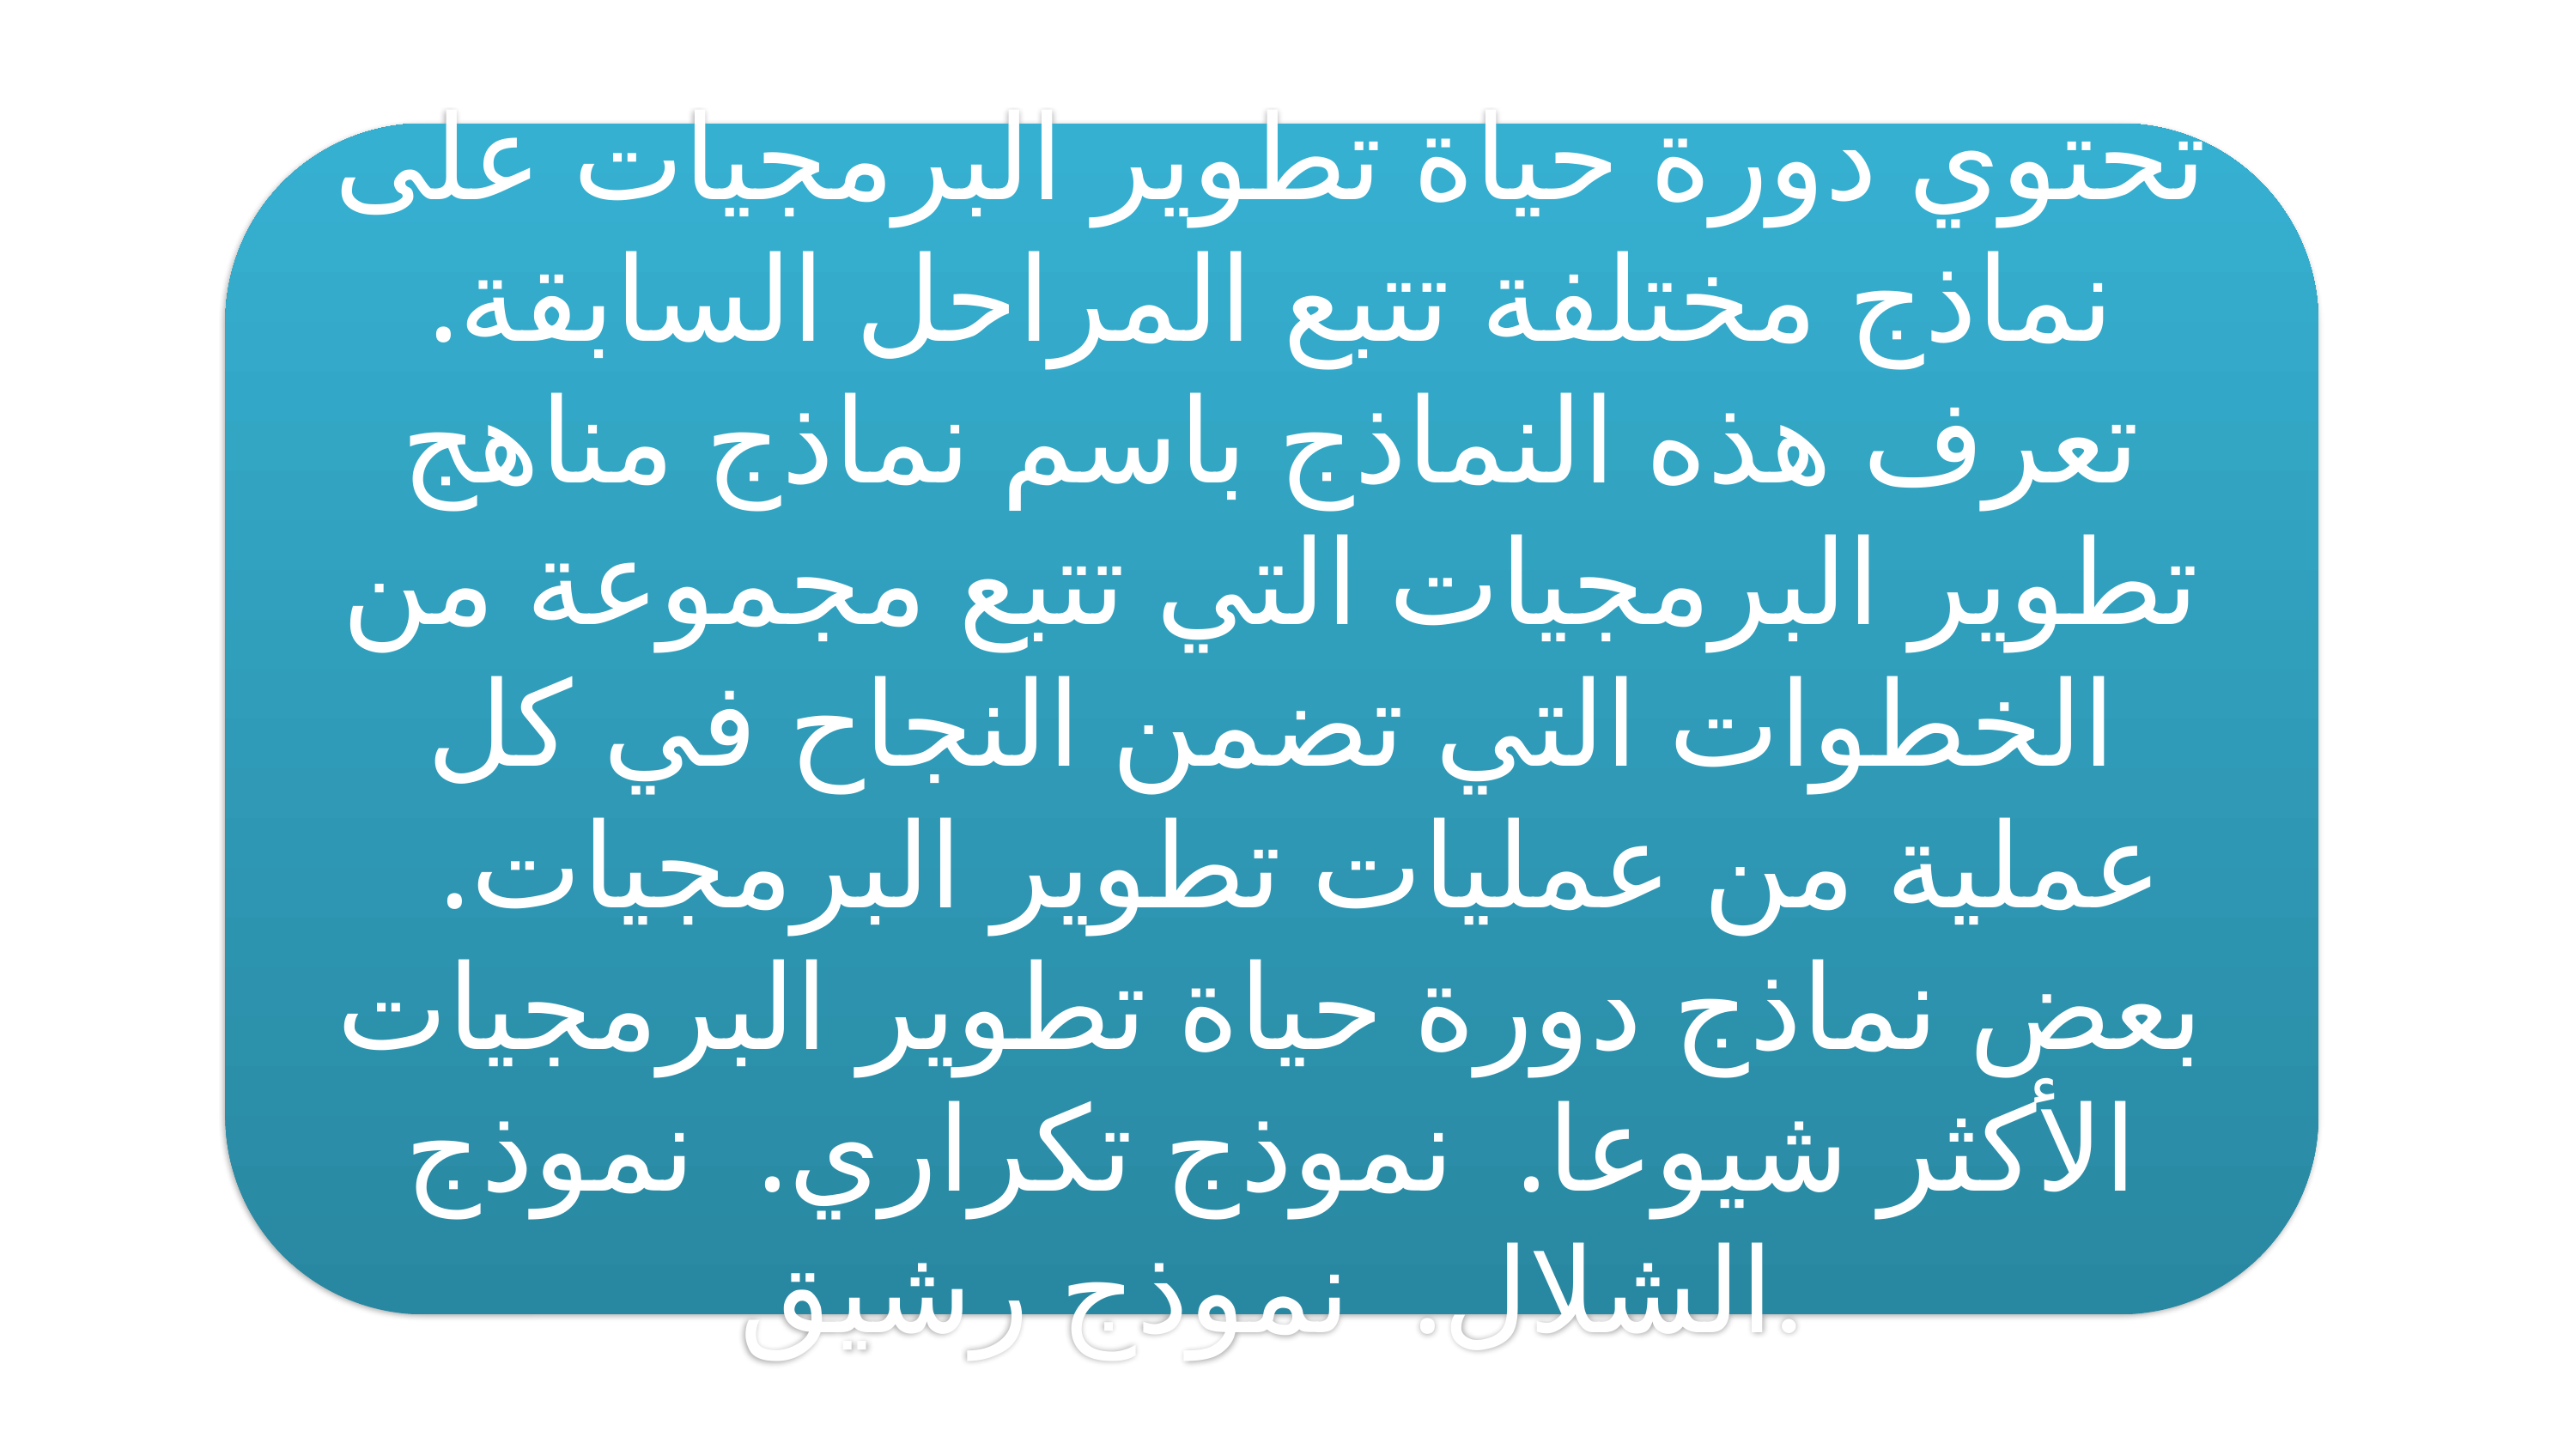

تحتوي دورة حياة تطوير البرمجيات على نماذج مختلفة تتبع المراحل السابقة. تعرف هذه النماذج باسم نماذج مناهج تطوير البرمجيات التي تتبع مجموعة من الخطوات التي تضمن النجاح في كل عملية من عمليات تطوير البرمجيات.   بعض نماذج دورة حياة تطوير البرمجيات الأكثر شيوعا.  نموذج تكراري.  نموذج الشلال.  نموذج رشيق.